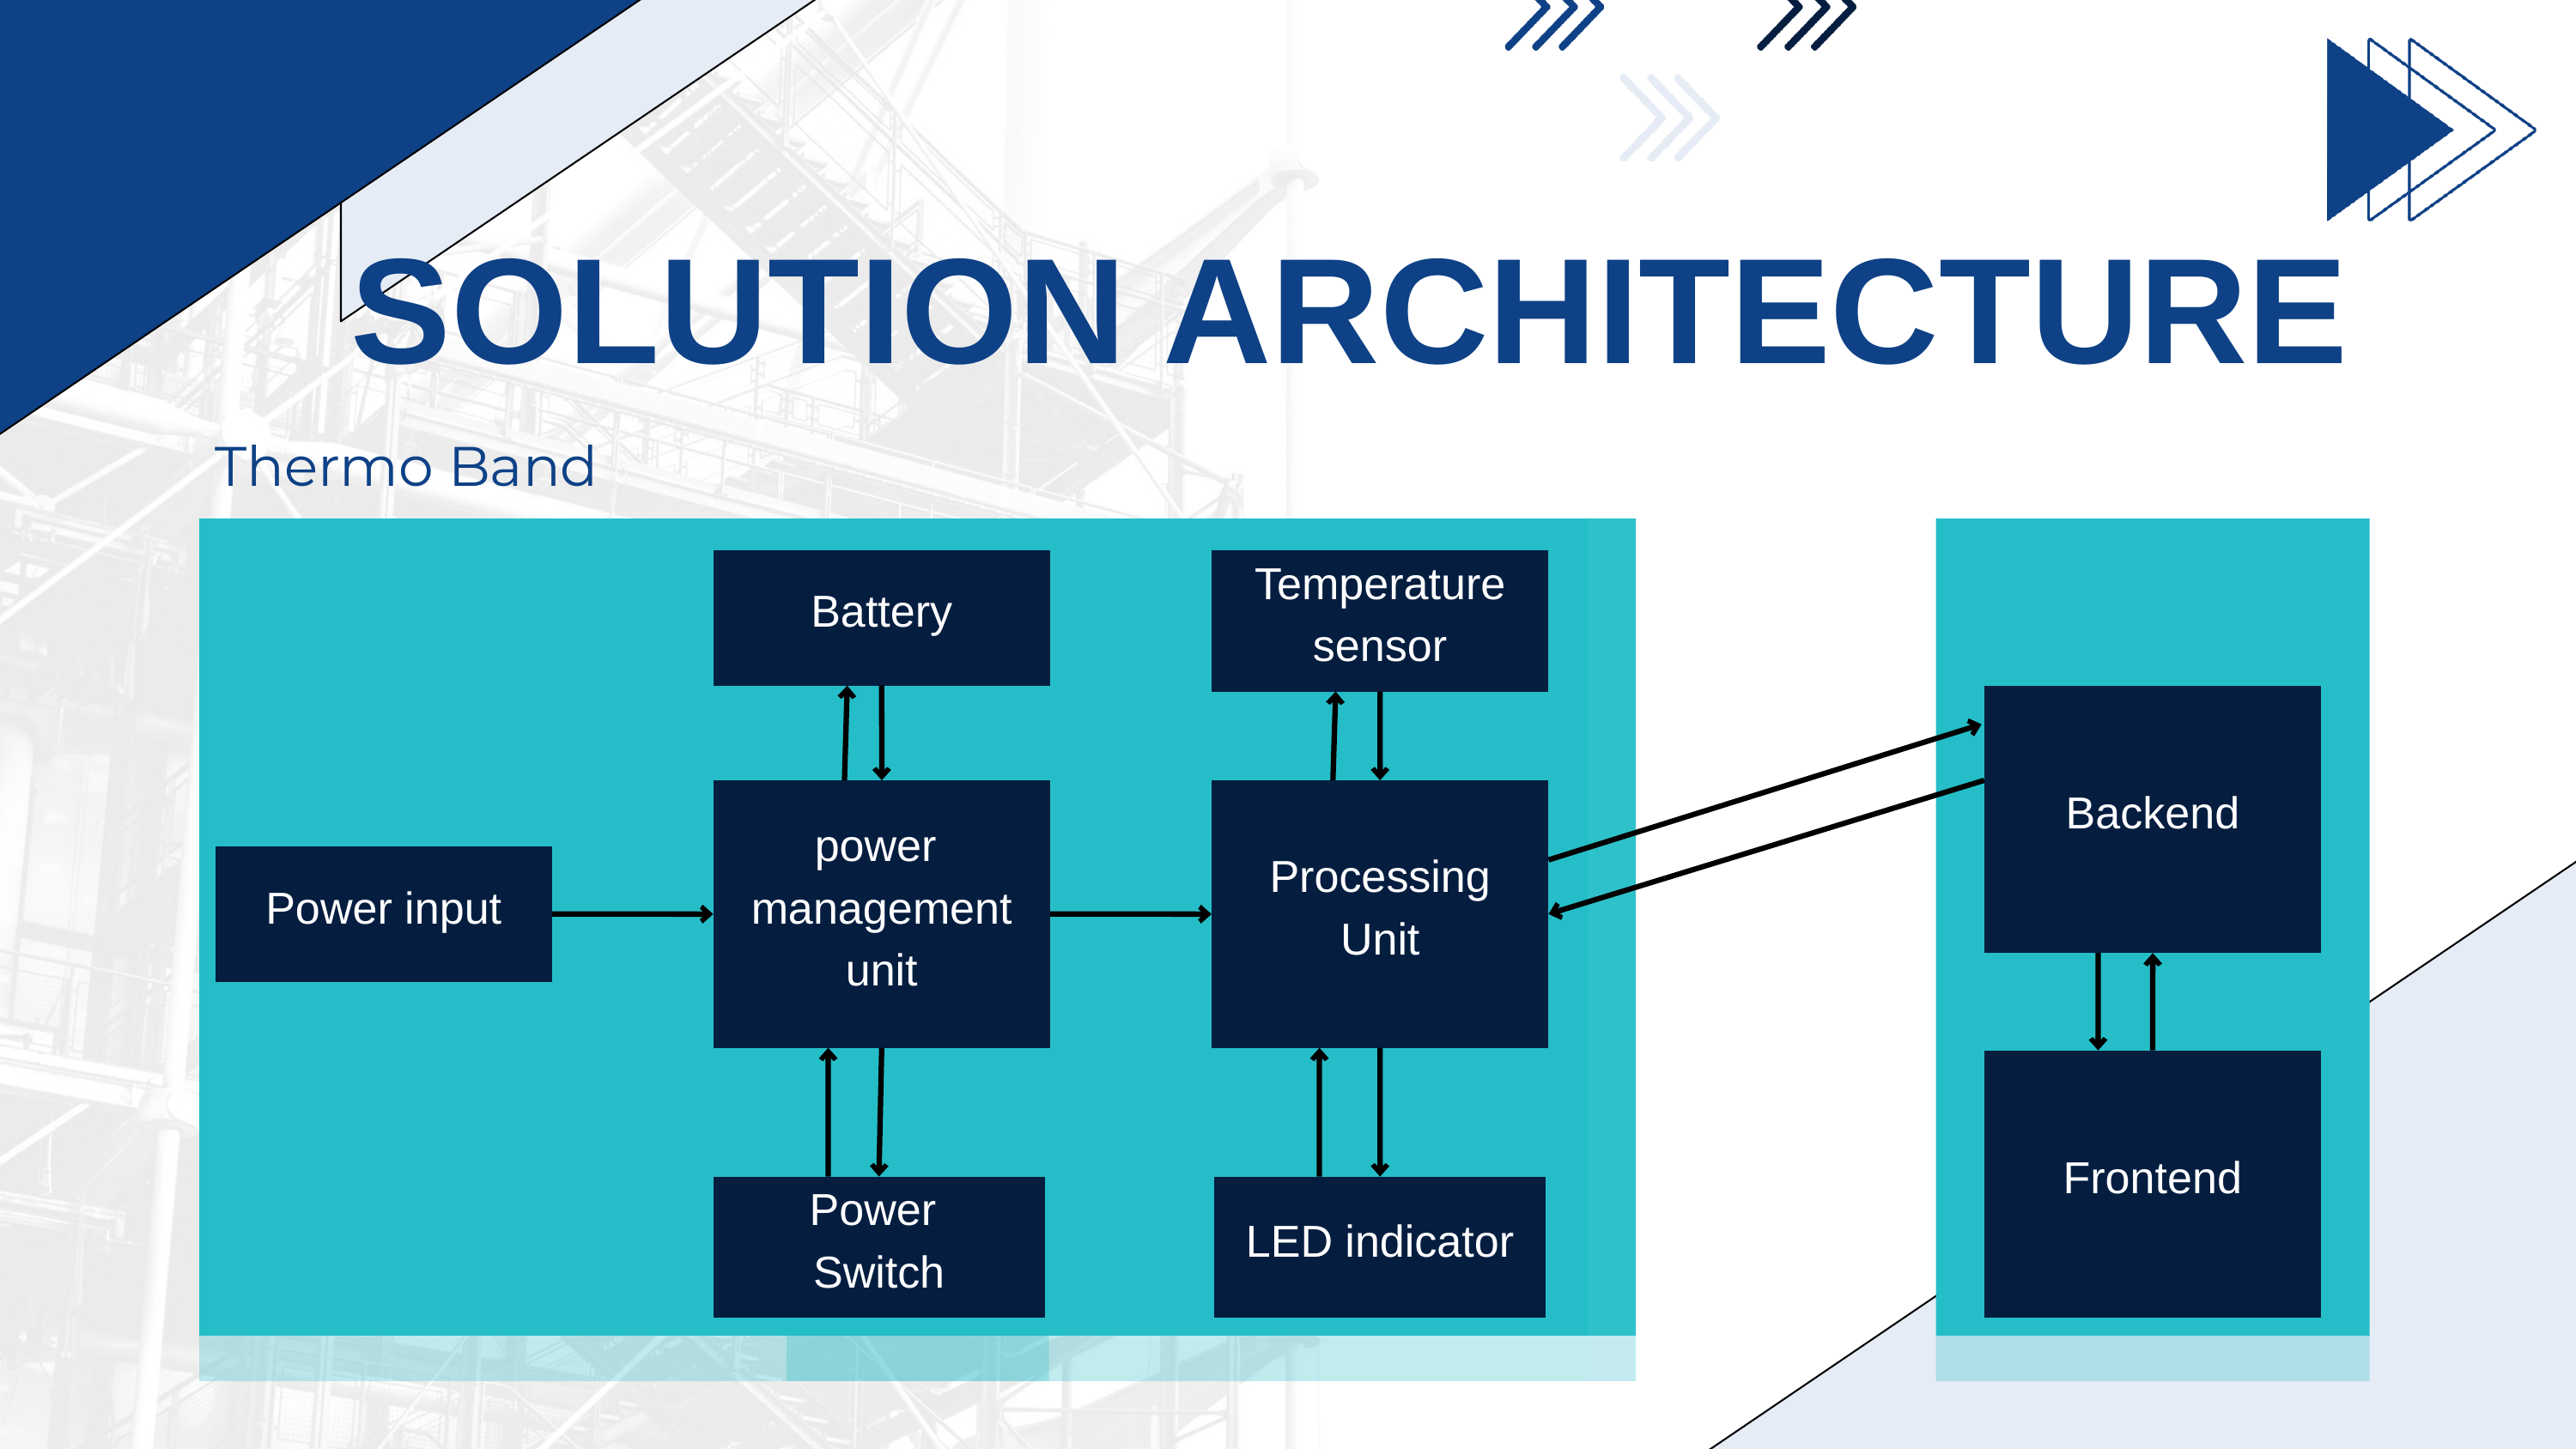

SOLUTION ARCHITECTURE

Thermo Band

Battery

Temperature
sensor

Backend

power
management
unit

Processing
Unit

Power input

Frontend

Power
Switch

LED indicator